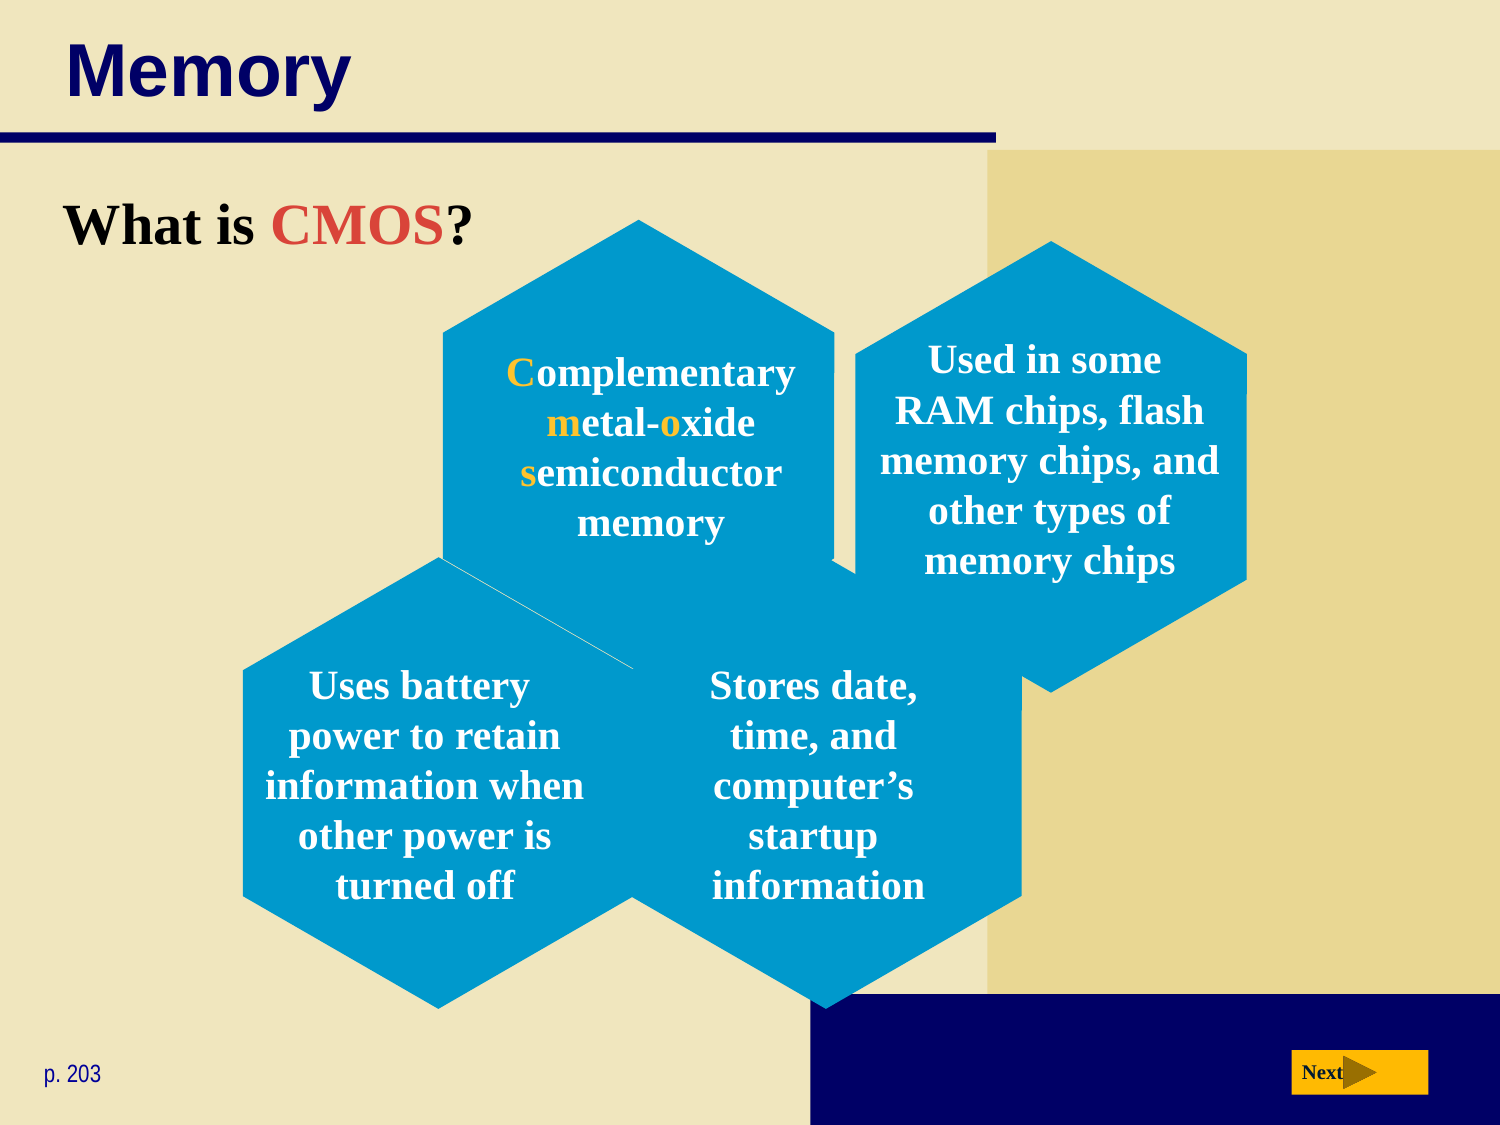

# Memory
What is CMOS?

Complementary metal-oxide semiconductor memory

Used in some
RAM chips, flash memory chips, and other types of memory chips

Uses battery
power to retain information when other power is turned off

Stores date,
time, and
computer’s
startup
information
p. 203

Next